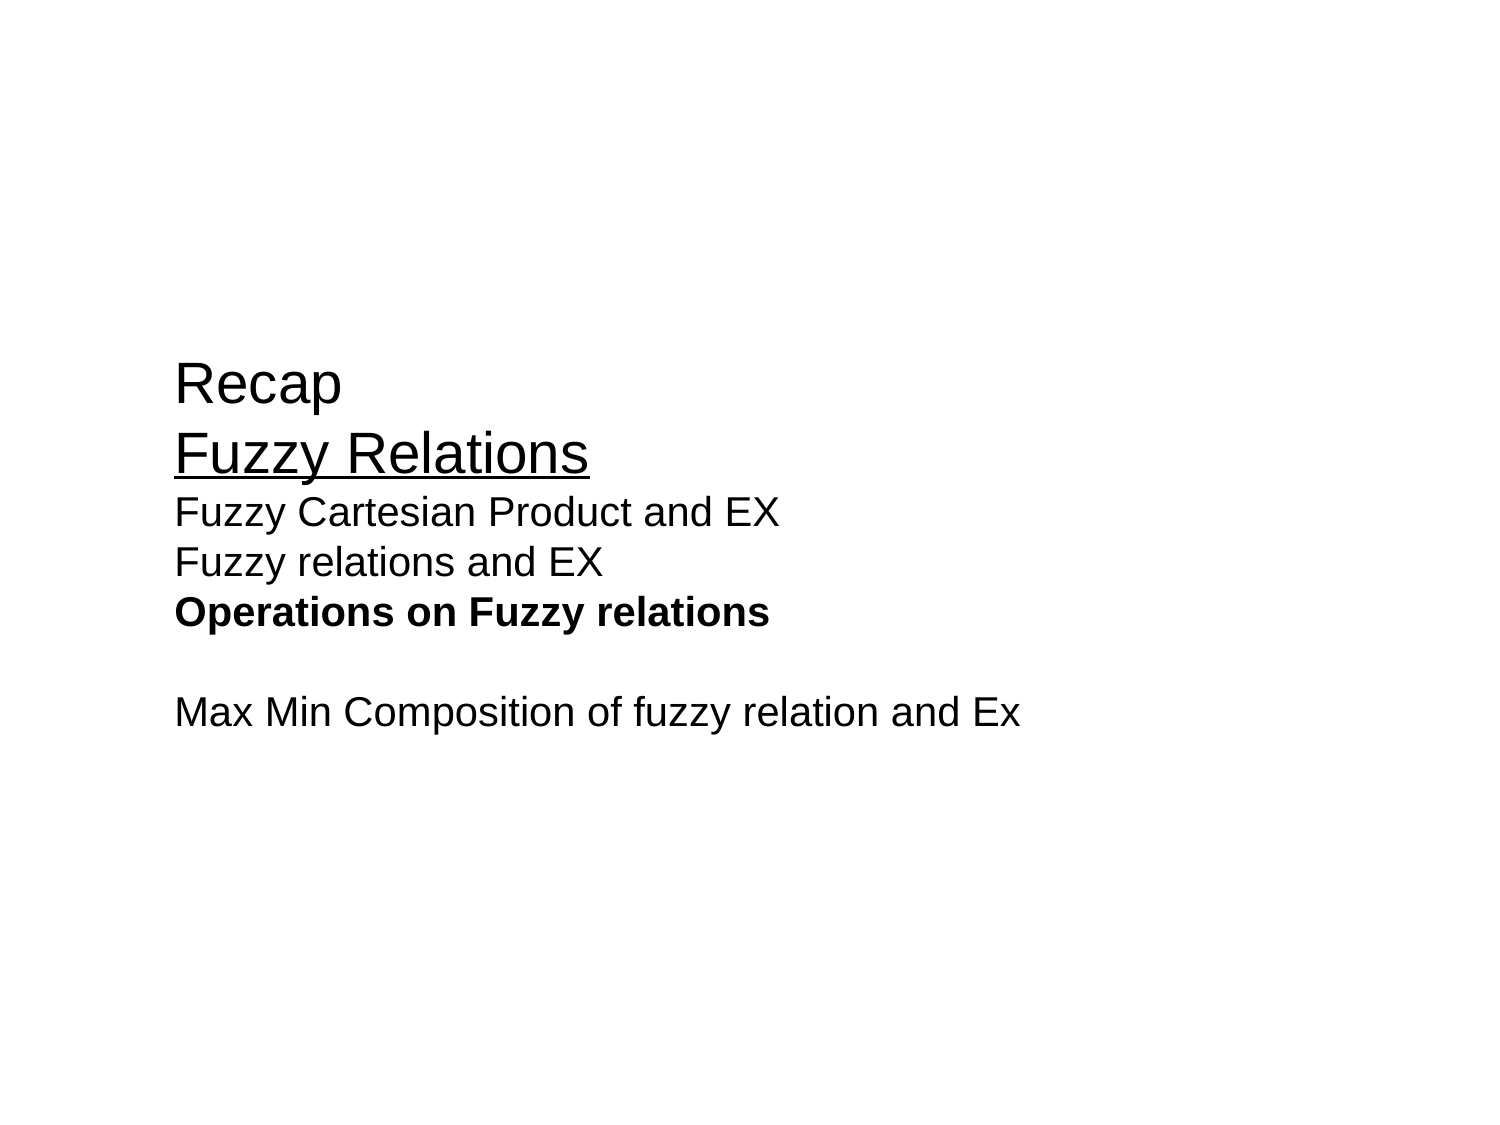

# Recap Fuzzy Relations Fuzzy Cartesian Product and EX Fuzzy relations and EX Operations on Fuzzy relations Max Min Composition of fuzzy relation and Ex